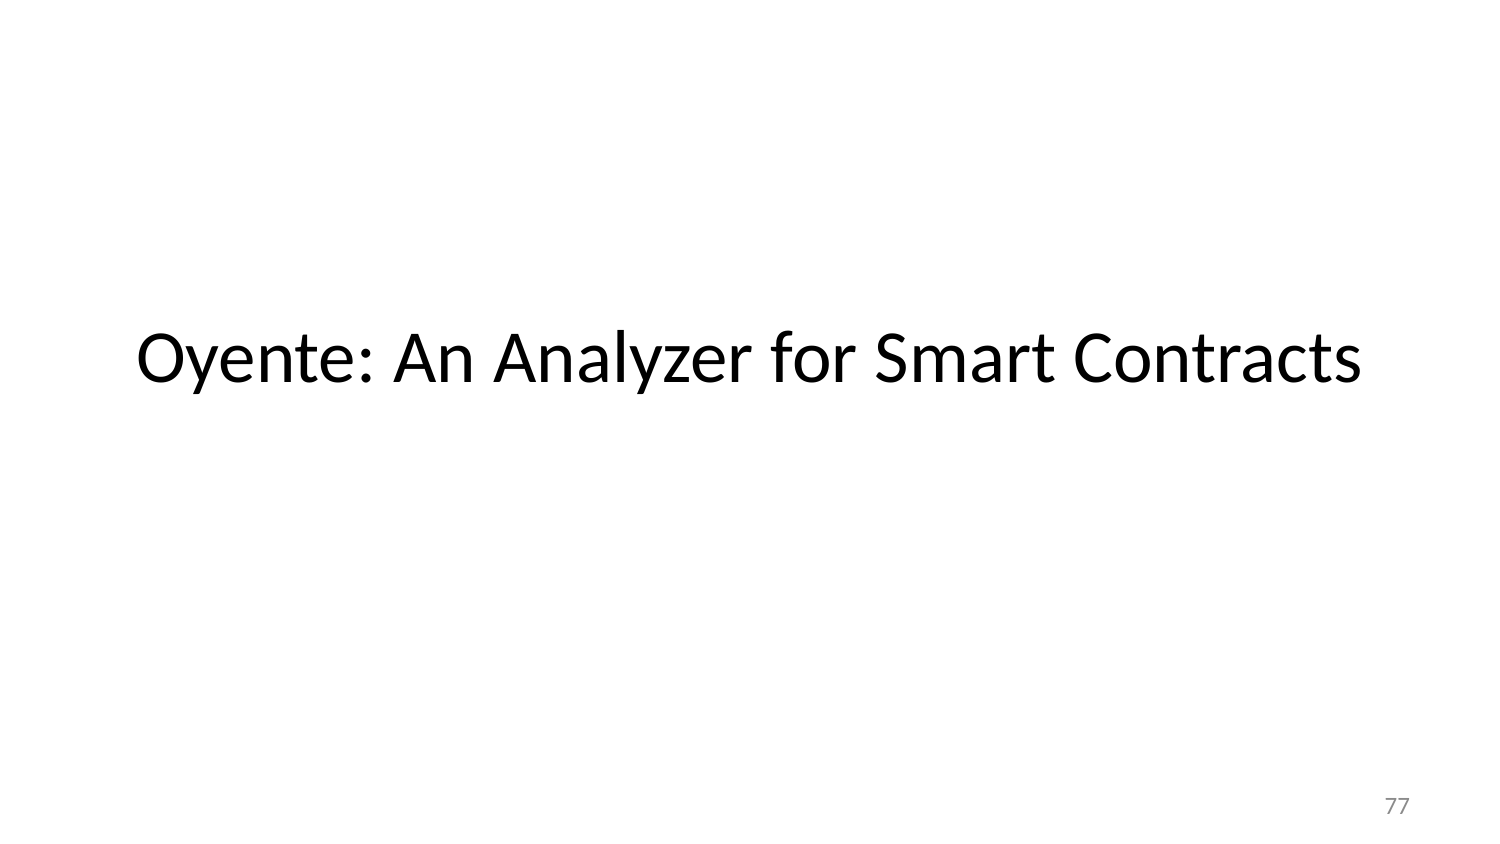

# Oyente: An Analyzer for Smart Contracts

77